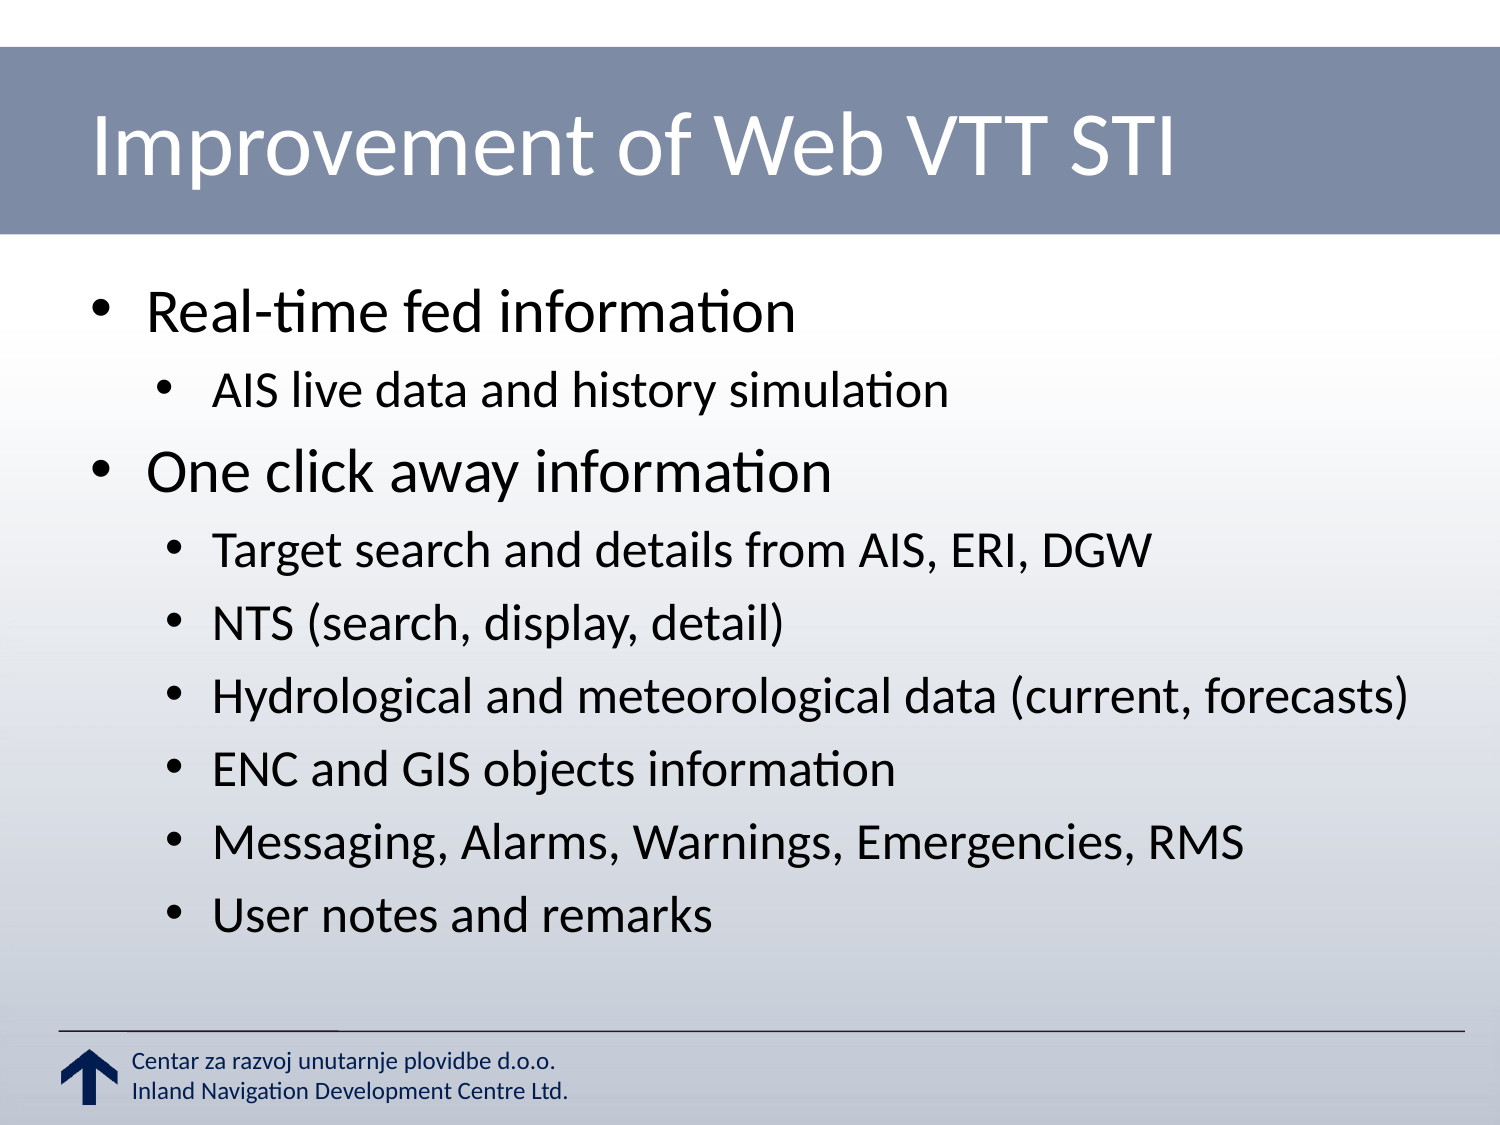

# Improvement of Web VTT STI
Real-time fed information
AIS live data and history simulation
One click away information
Target search and details from AIS, ERI, DGW
NTS (search, display, detail)
Hydrological and meteorological data (current, forecasts)
ENC and GIS objects information
Messaging, Alarms, Warnings, Emergencies, RMS
User notes and remarks